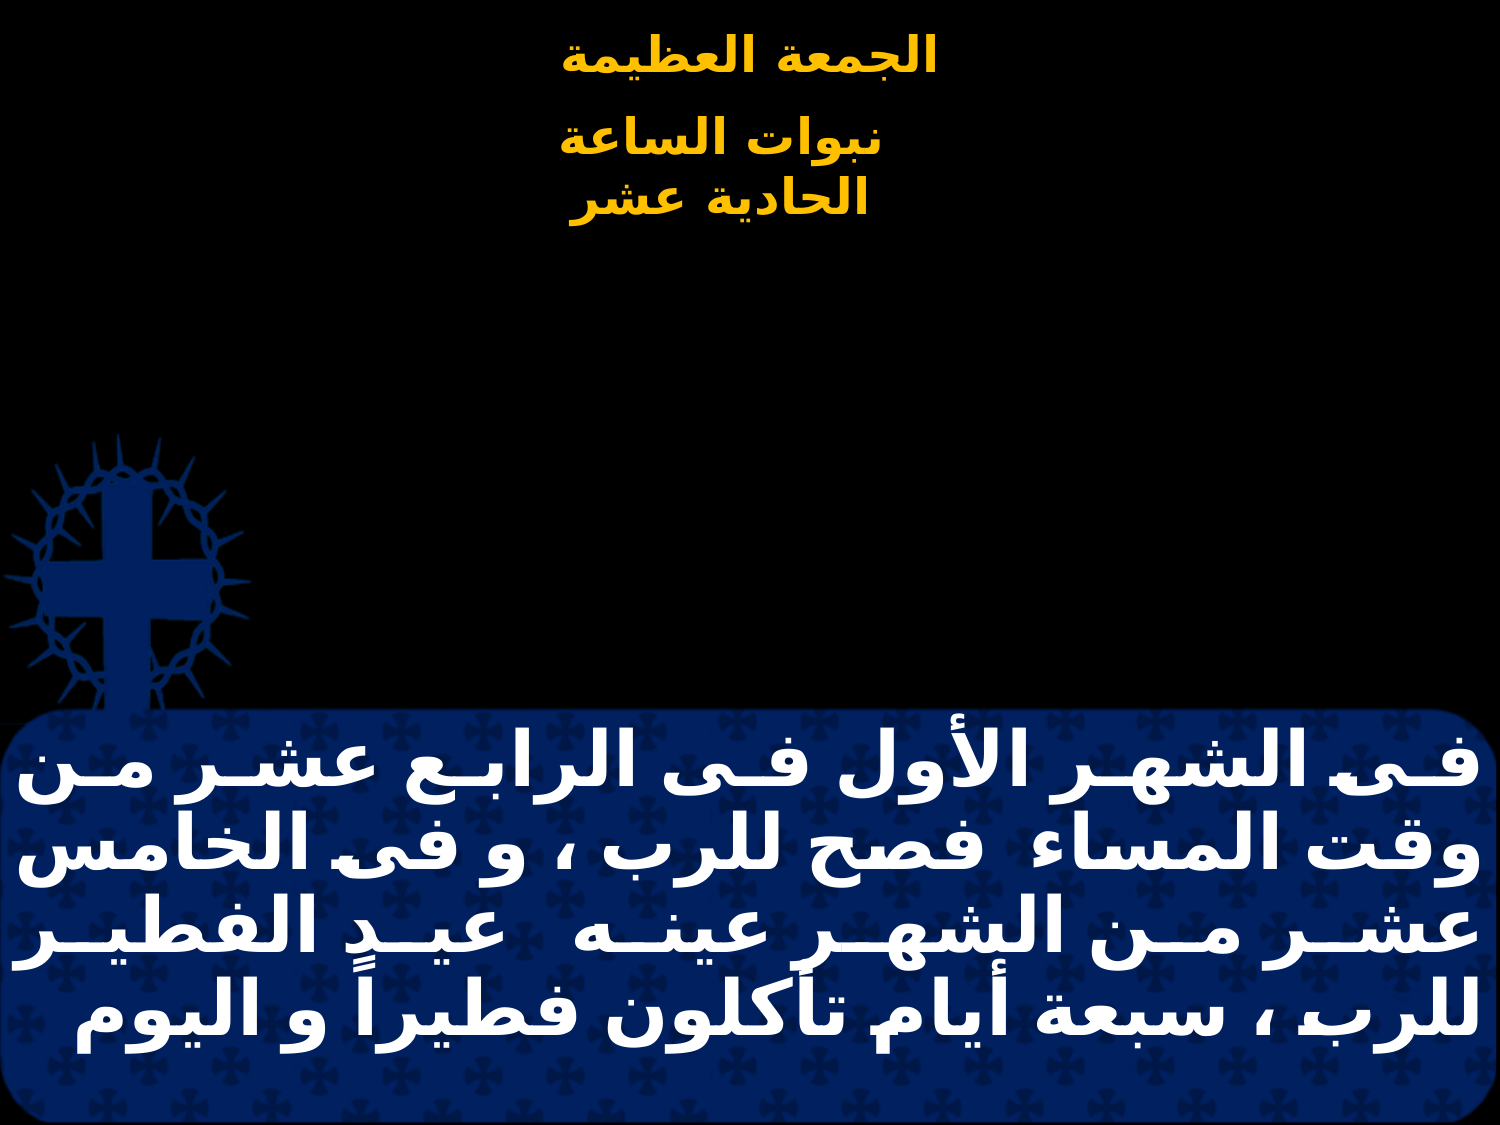

# فى الشهر الأول فى الرابع عشر من وقت المساء  فصح للرب ، و فى الخامس عشر من الشهر عينه   عيد الفطير للرب ، سبعة أيام تأكلون فطيراً و اليوم